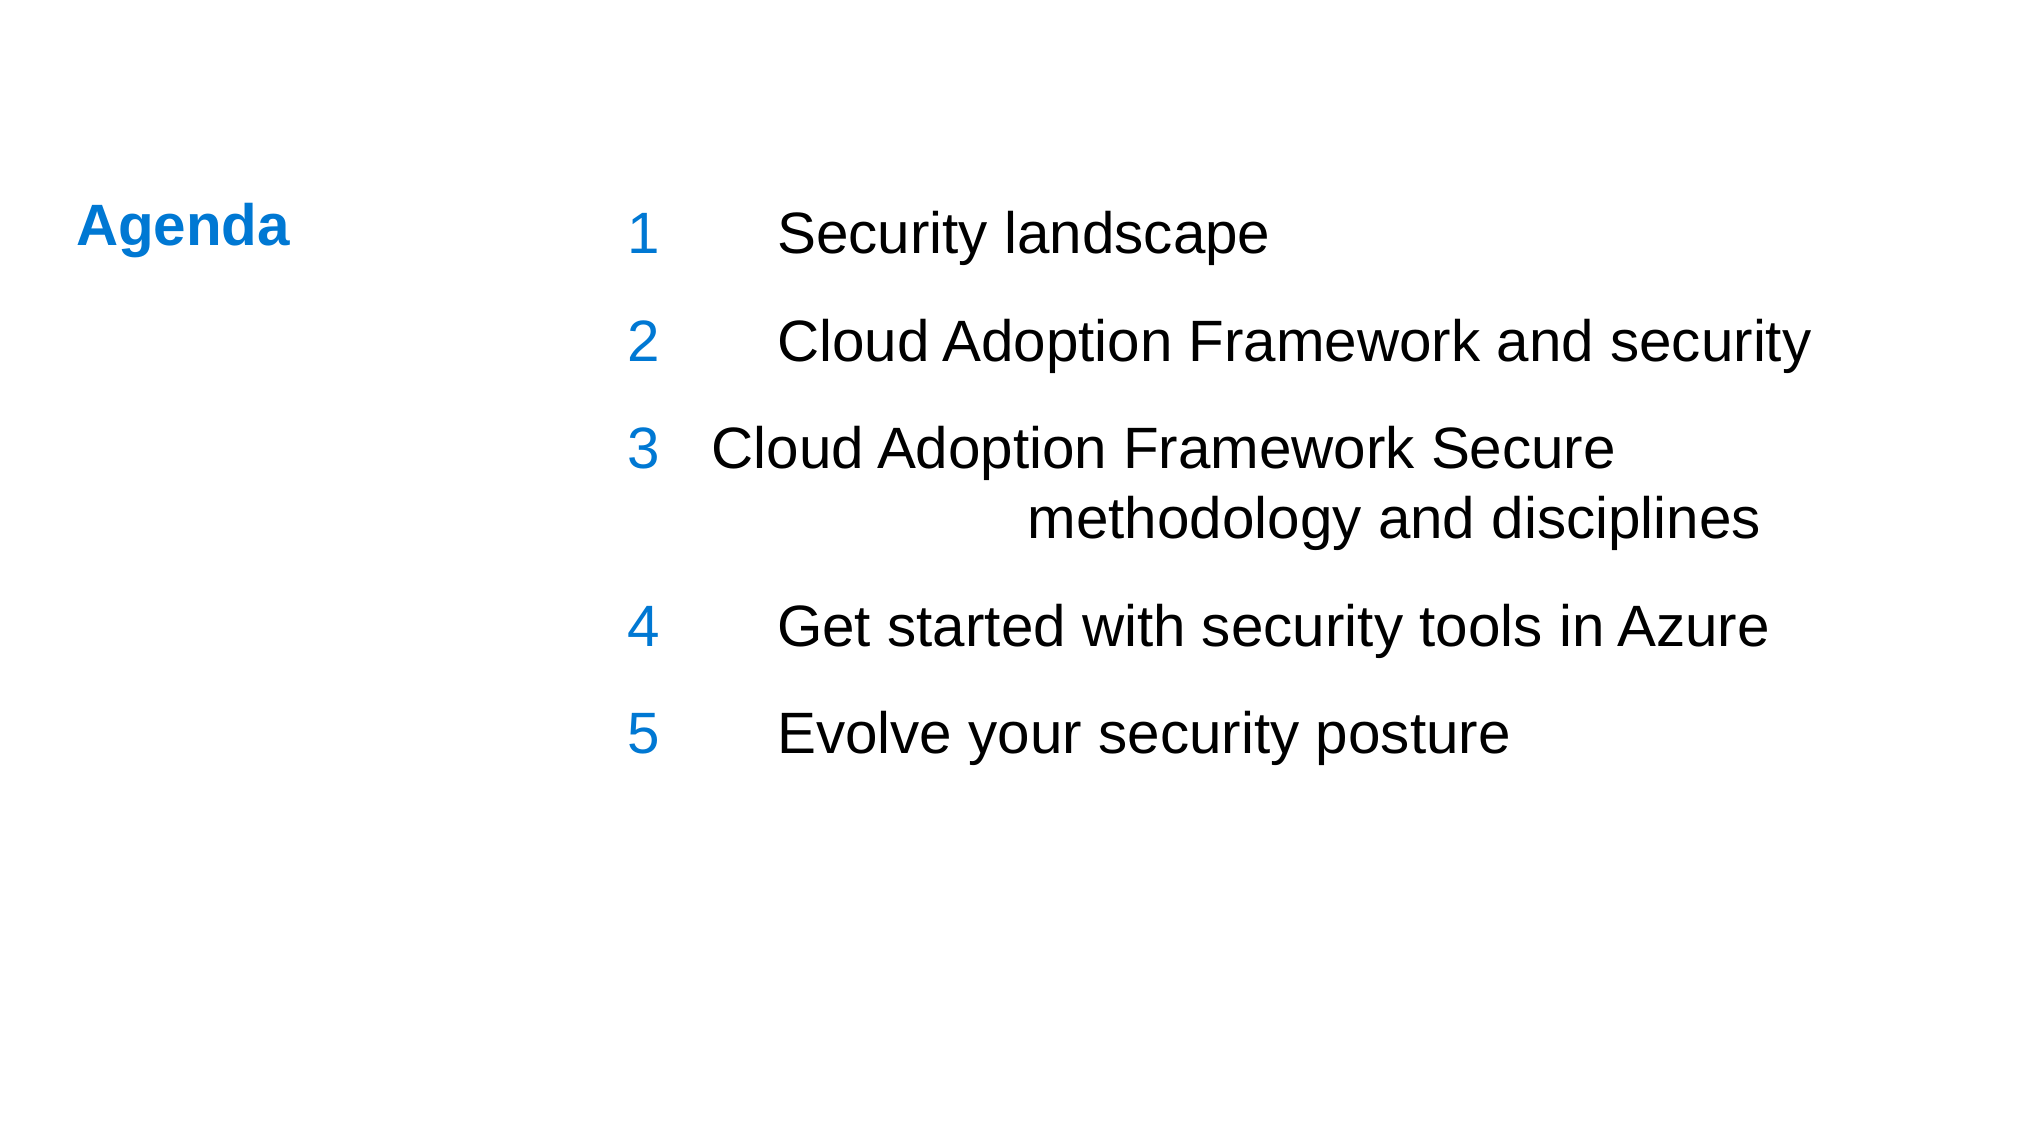

1	Security landscape
2	Cloud Adoption Framework and security
3	Cloud Adoption Framework Secure  			 methodology and disciplines
4	Get started with security tools in Azure
5	Evolve your security posture

# Agenda